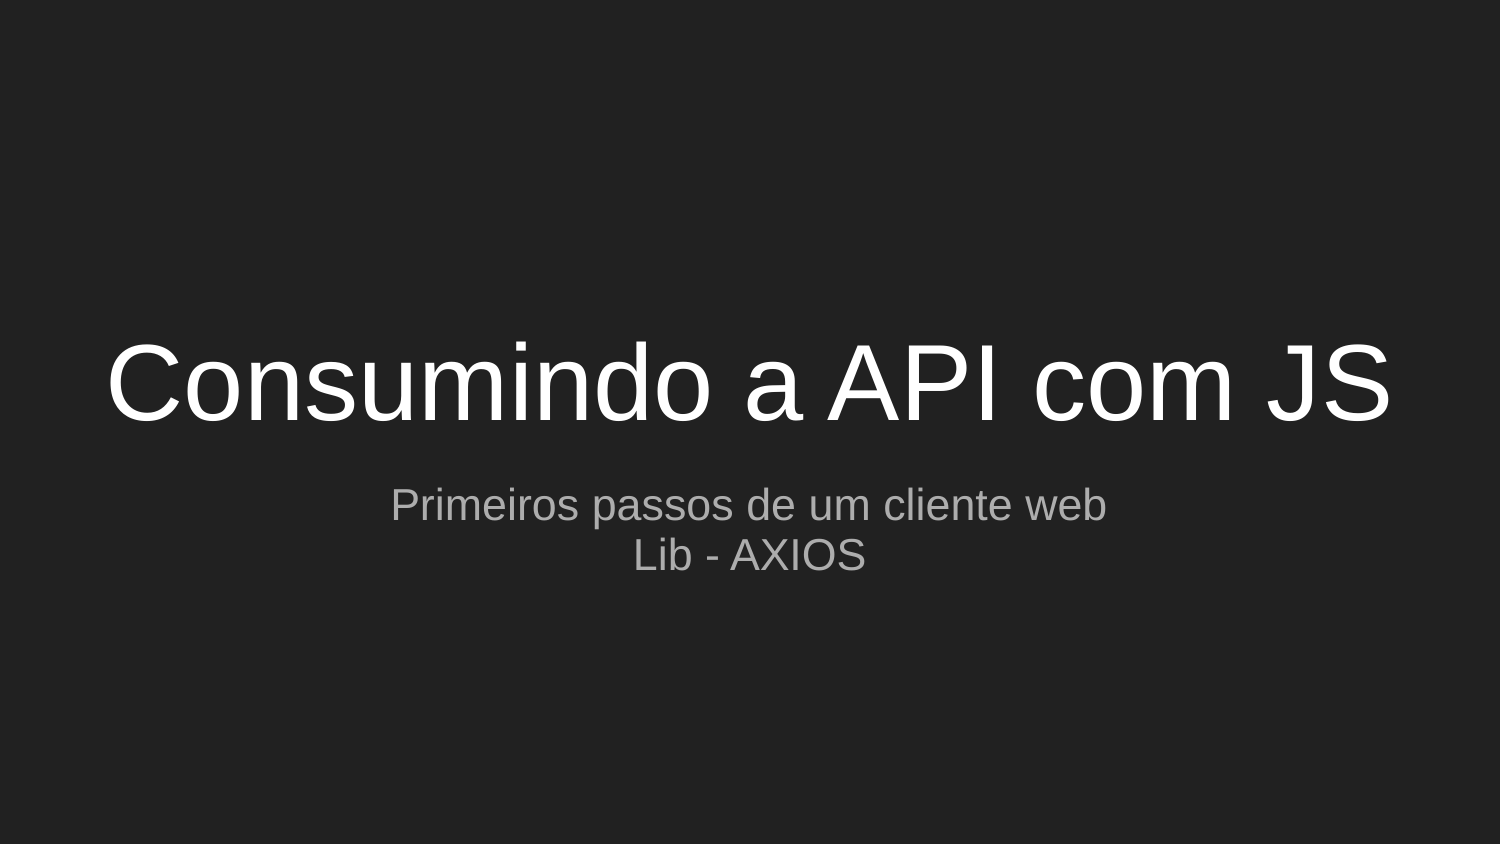

# Consumindo a API com JS
Primeiros passos de um cliente web
Lib - AXIOS